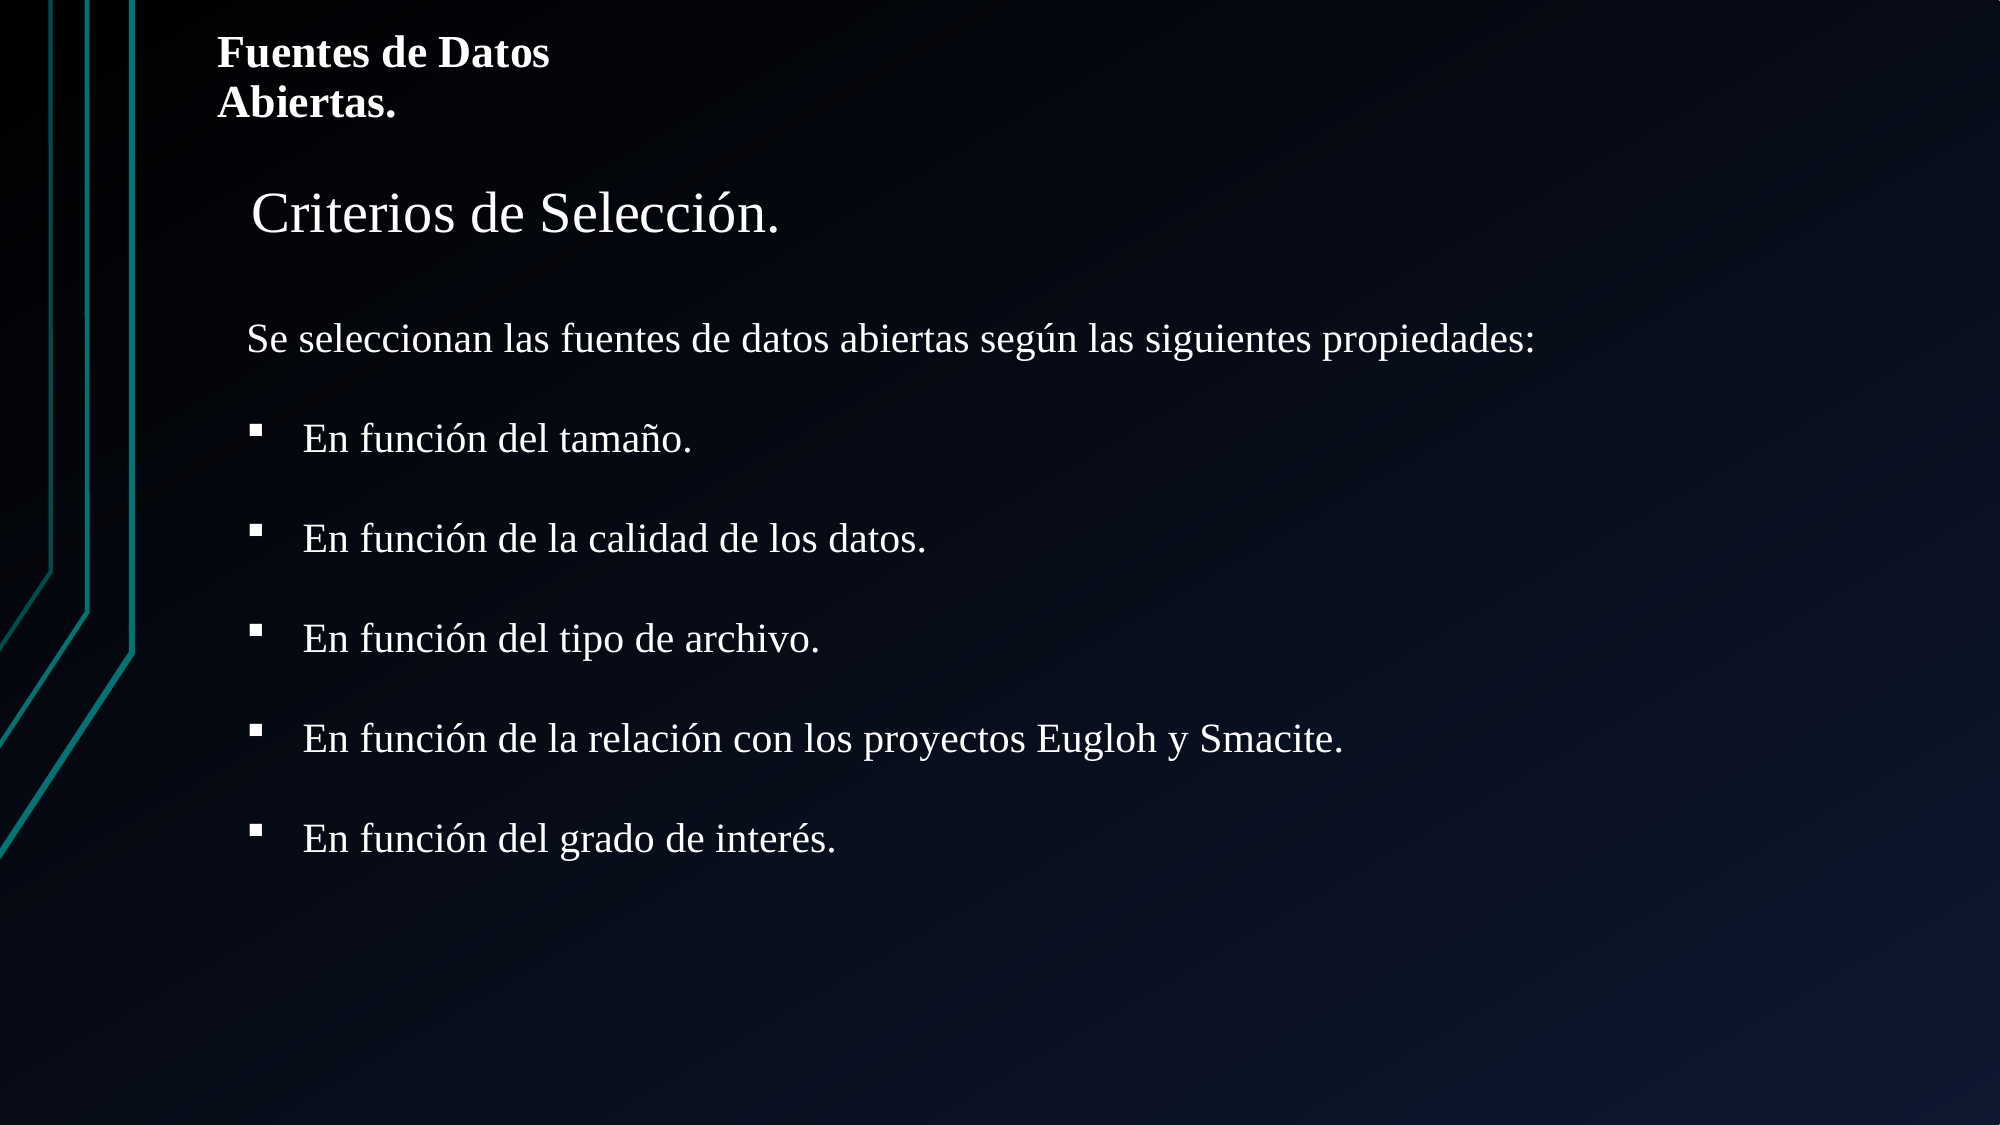

# Fuentes de Datos Abiertas.
Criterios de Selección.
Se seleccionan las fuentes de datos abiertas según las siguientes propiedades:

En función del tamaño.

En función de la calidad de los datos.

En función del tipo de archivo.

En función de la relación con los proyectos Eugloh y Smacite.

En función del grado de interés.